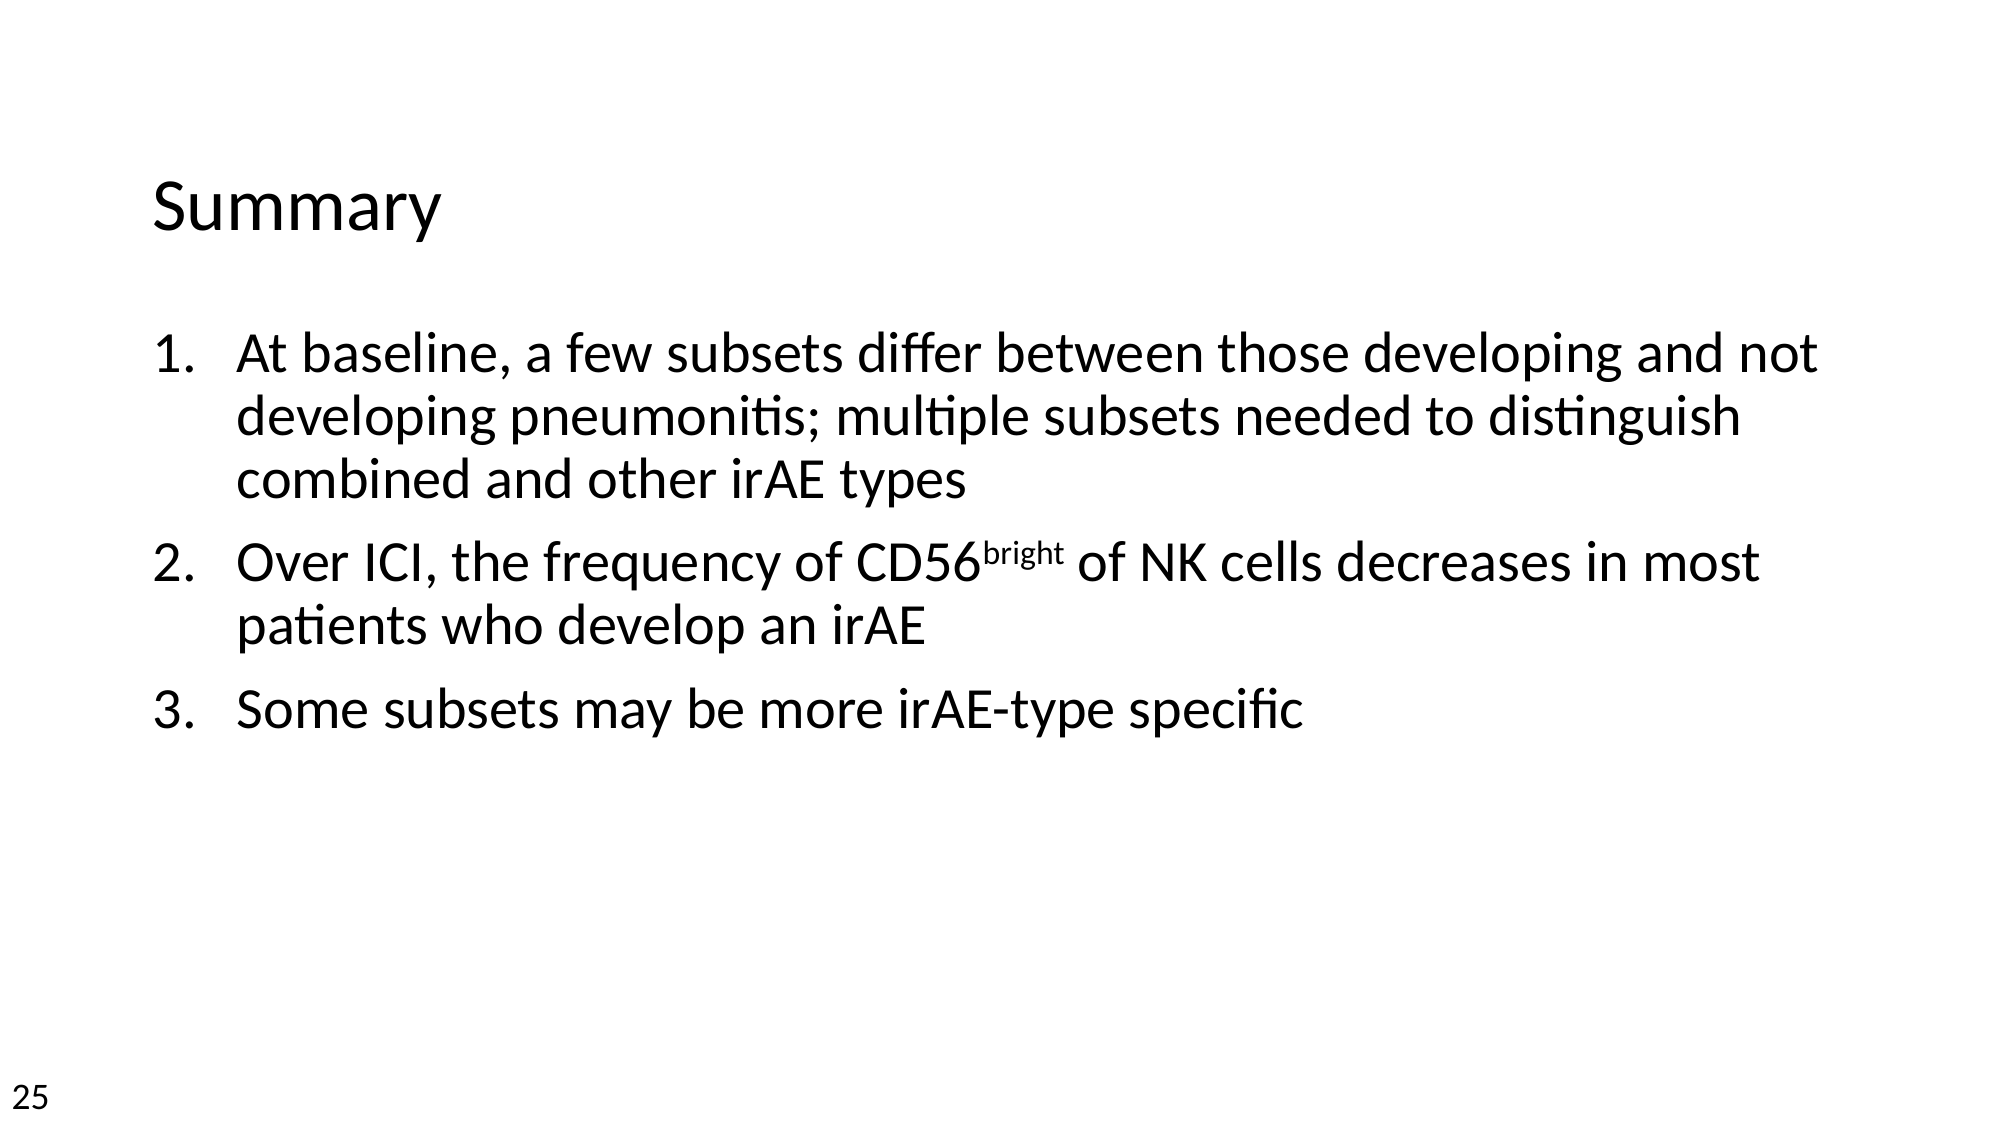

# Summary
At baseline, a few subsets differ between those developing and not developing pneumonitis; multiple subsets needed to distinguish combined and other irAE types
Over ICI, the frequency of CD56bright of NK cells decreases in most patients who develop an irAE
Some subsets may be more irAE-type specific
25